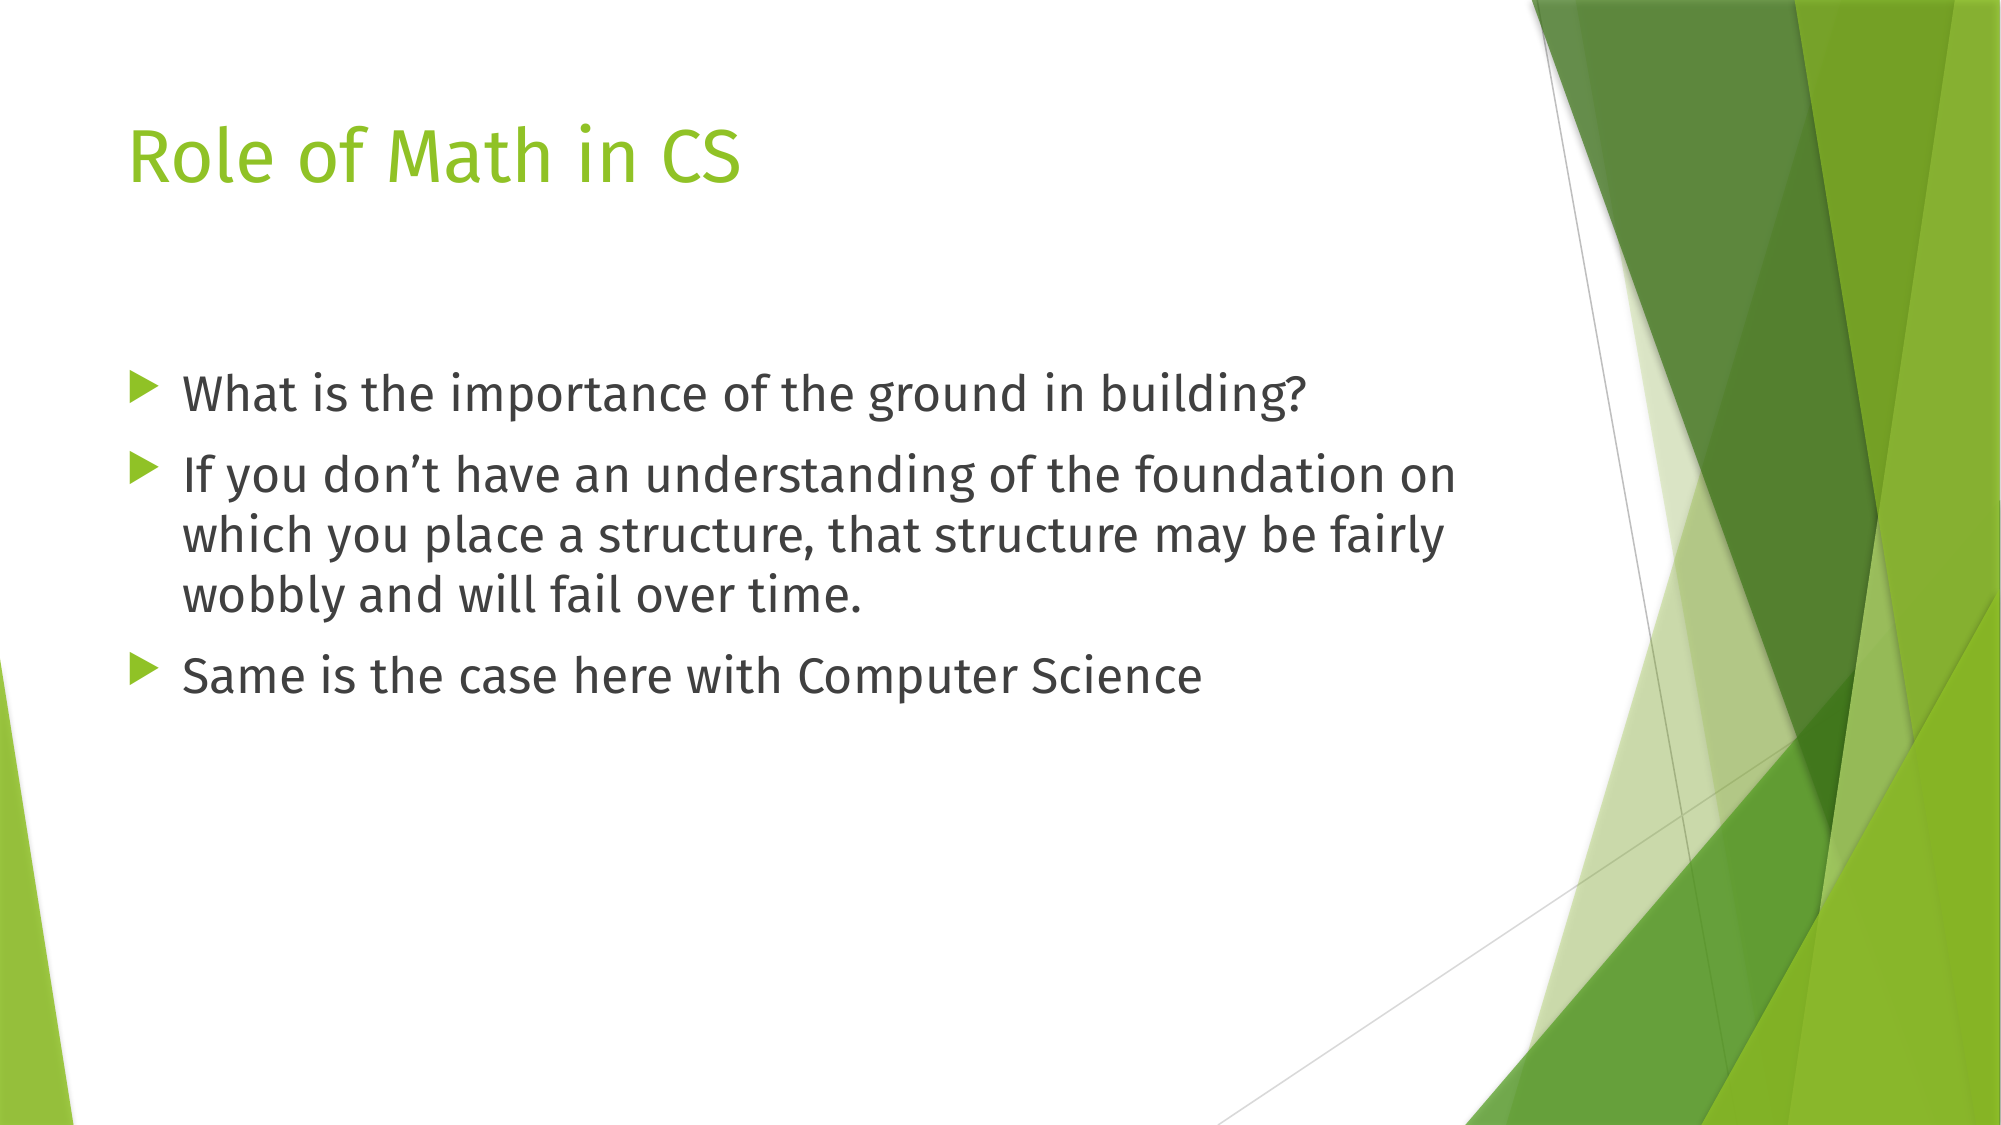

# Role of Math in CS
What is the importance of the ground in building?
If you don’t have an understanding of the foundation on which you place a structure, that structure may be fairly wobbly and will fail over time.
Same is the case here with Computer Science